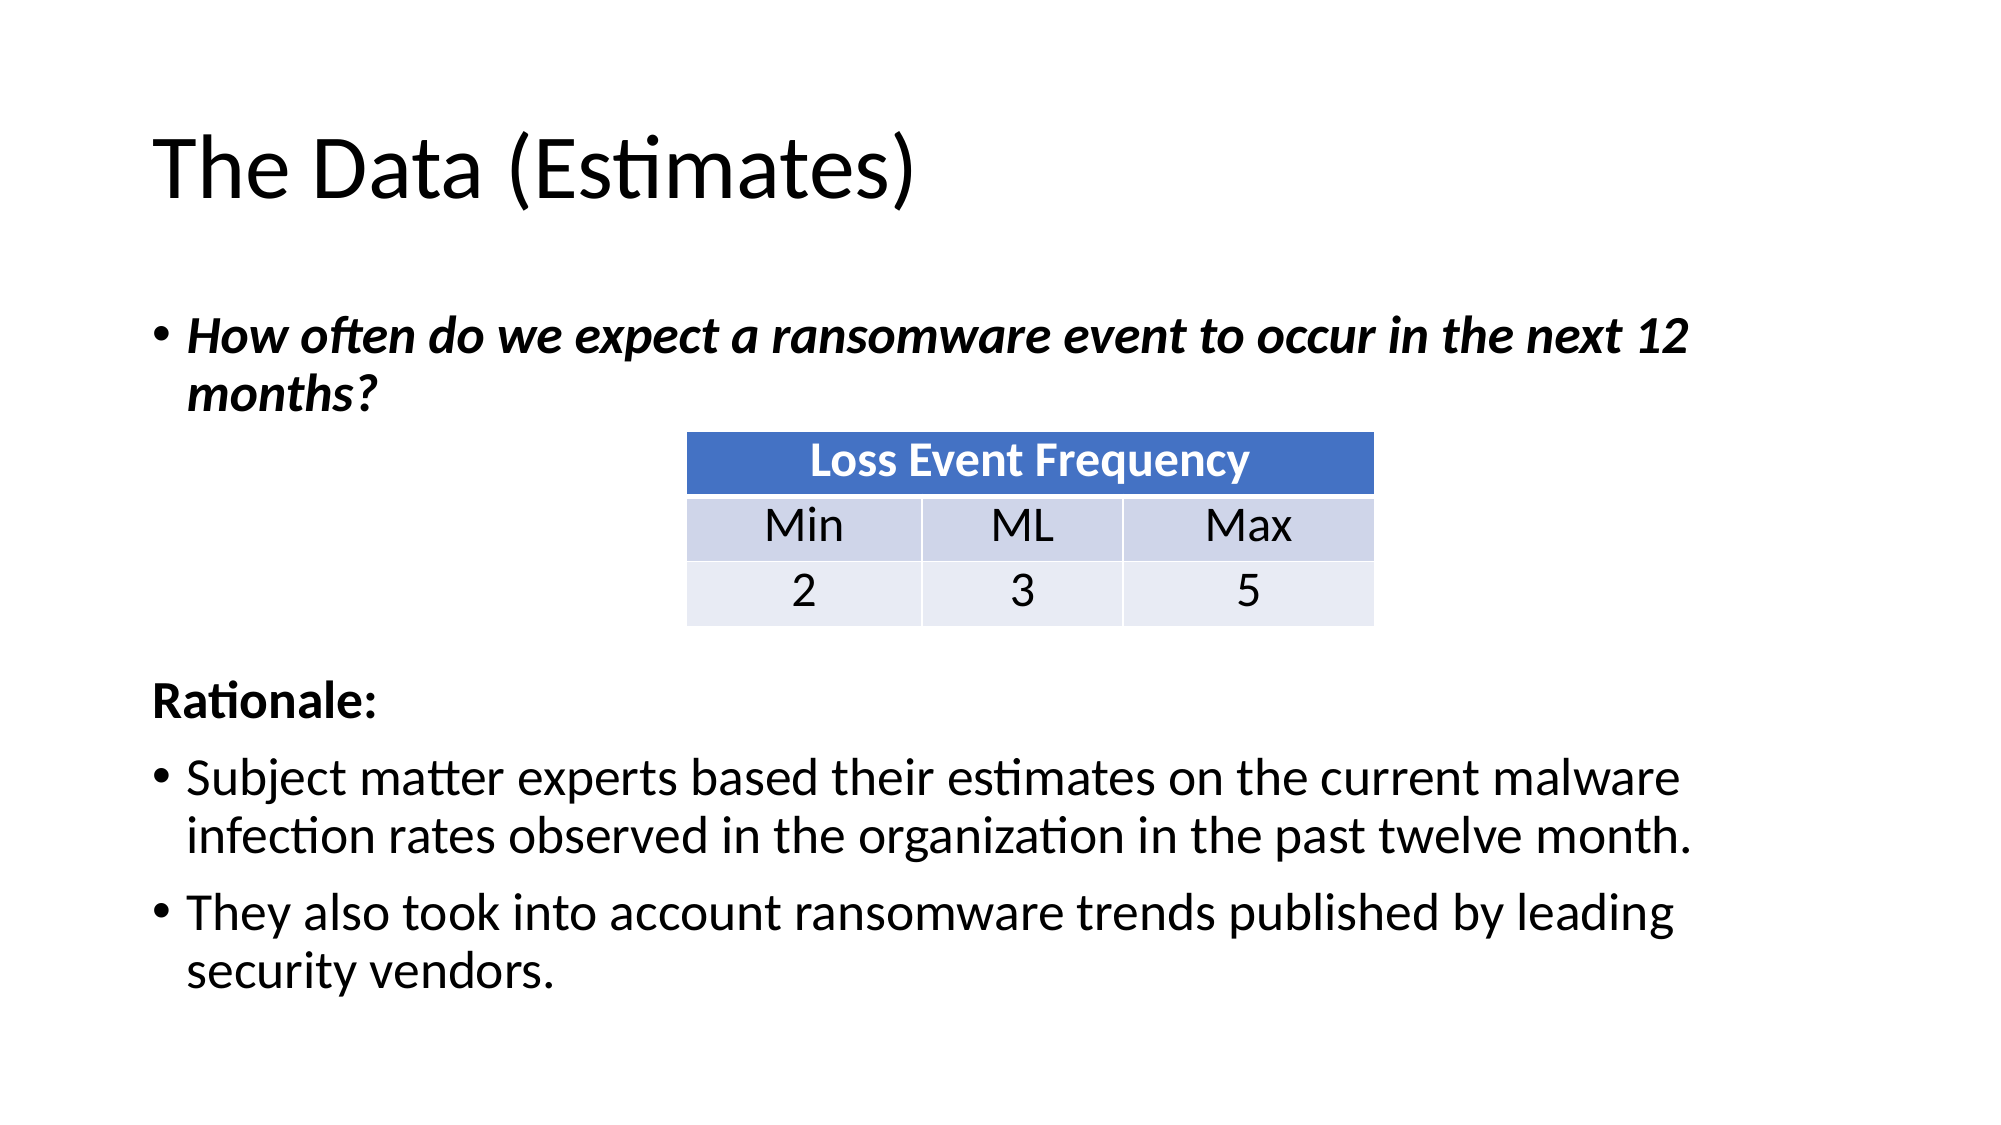

# The Data (Estimates)
How often do we expect a ransomware event to occur in the next 12 months?

Rationale:
Subject matter experts based their estimates on the current malware infection rates observed in the organization in the past twelve month.
They also took into account ransomware trends published by leading security vendors.

| Loss Event Frequency |  |  |
| --- | --- | --- |
| Min | ML | Max |
| 2 | 3 | 5 |